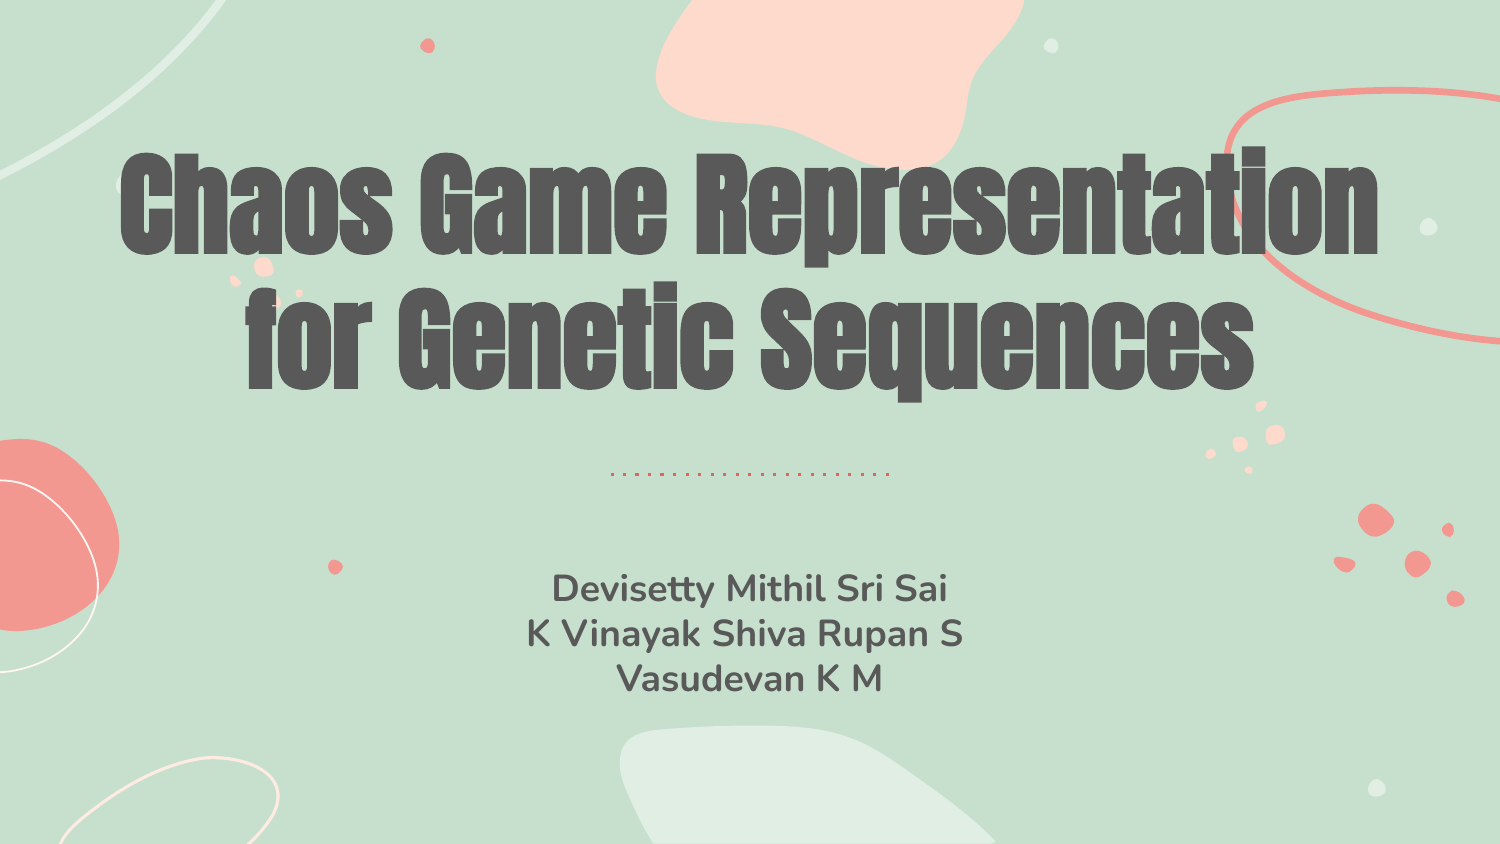

# Chaos Game Representation for Genetic Sequences

Devisetty Mithil Sri Sai
K Vinayak Shiva Rupan S
Vasudevan K M